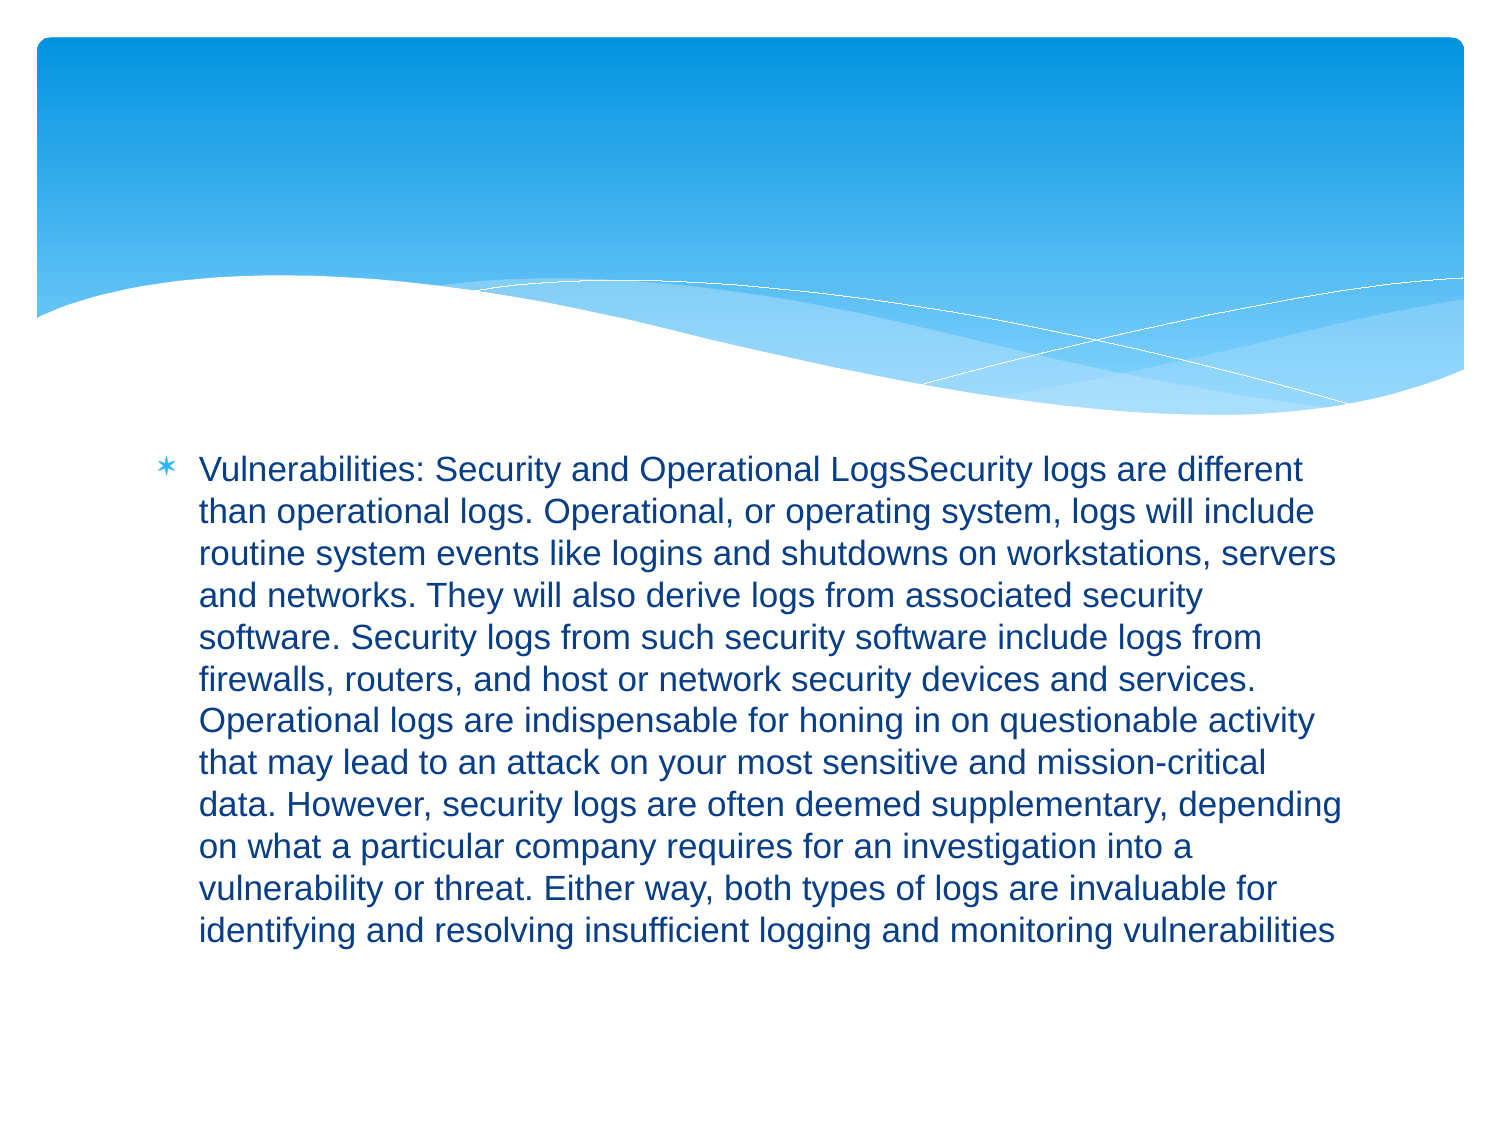

#
Vulnerabilities: Security and Operational LogsSecurity logs are different than operational logs. Operational, or operating system, logs will include routine system events like logins and shutdowns on workstations, servers and networks. They will also derive logs from associated security software. Security logs from such security software include logs from firewalls, routers, and host or network security devices and services. Operational logs are indispensable for honing in on questionable activity that may lead to an attack on your most sensitive and mission-critical data. However, security logs are often deemed supplementary, depending on what a particular company requires for an investigation into a vulnerability or threat. Either way, both types of logs are invaluable for identifying and resolving insufficient logging and monitoring vulnerabilities